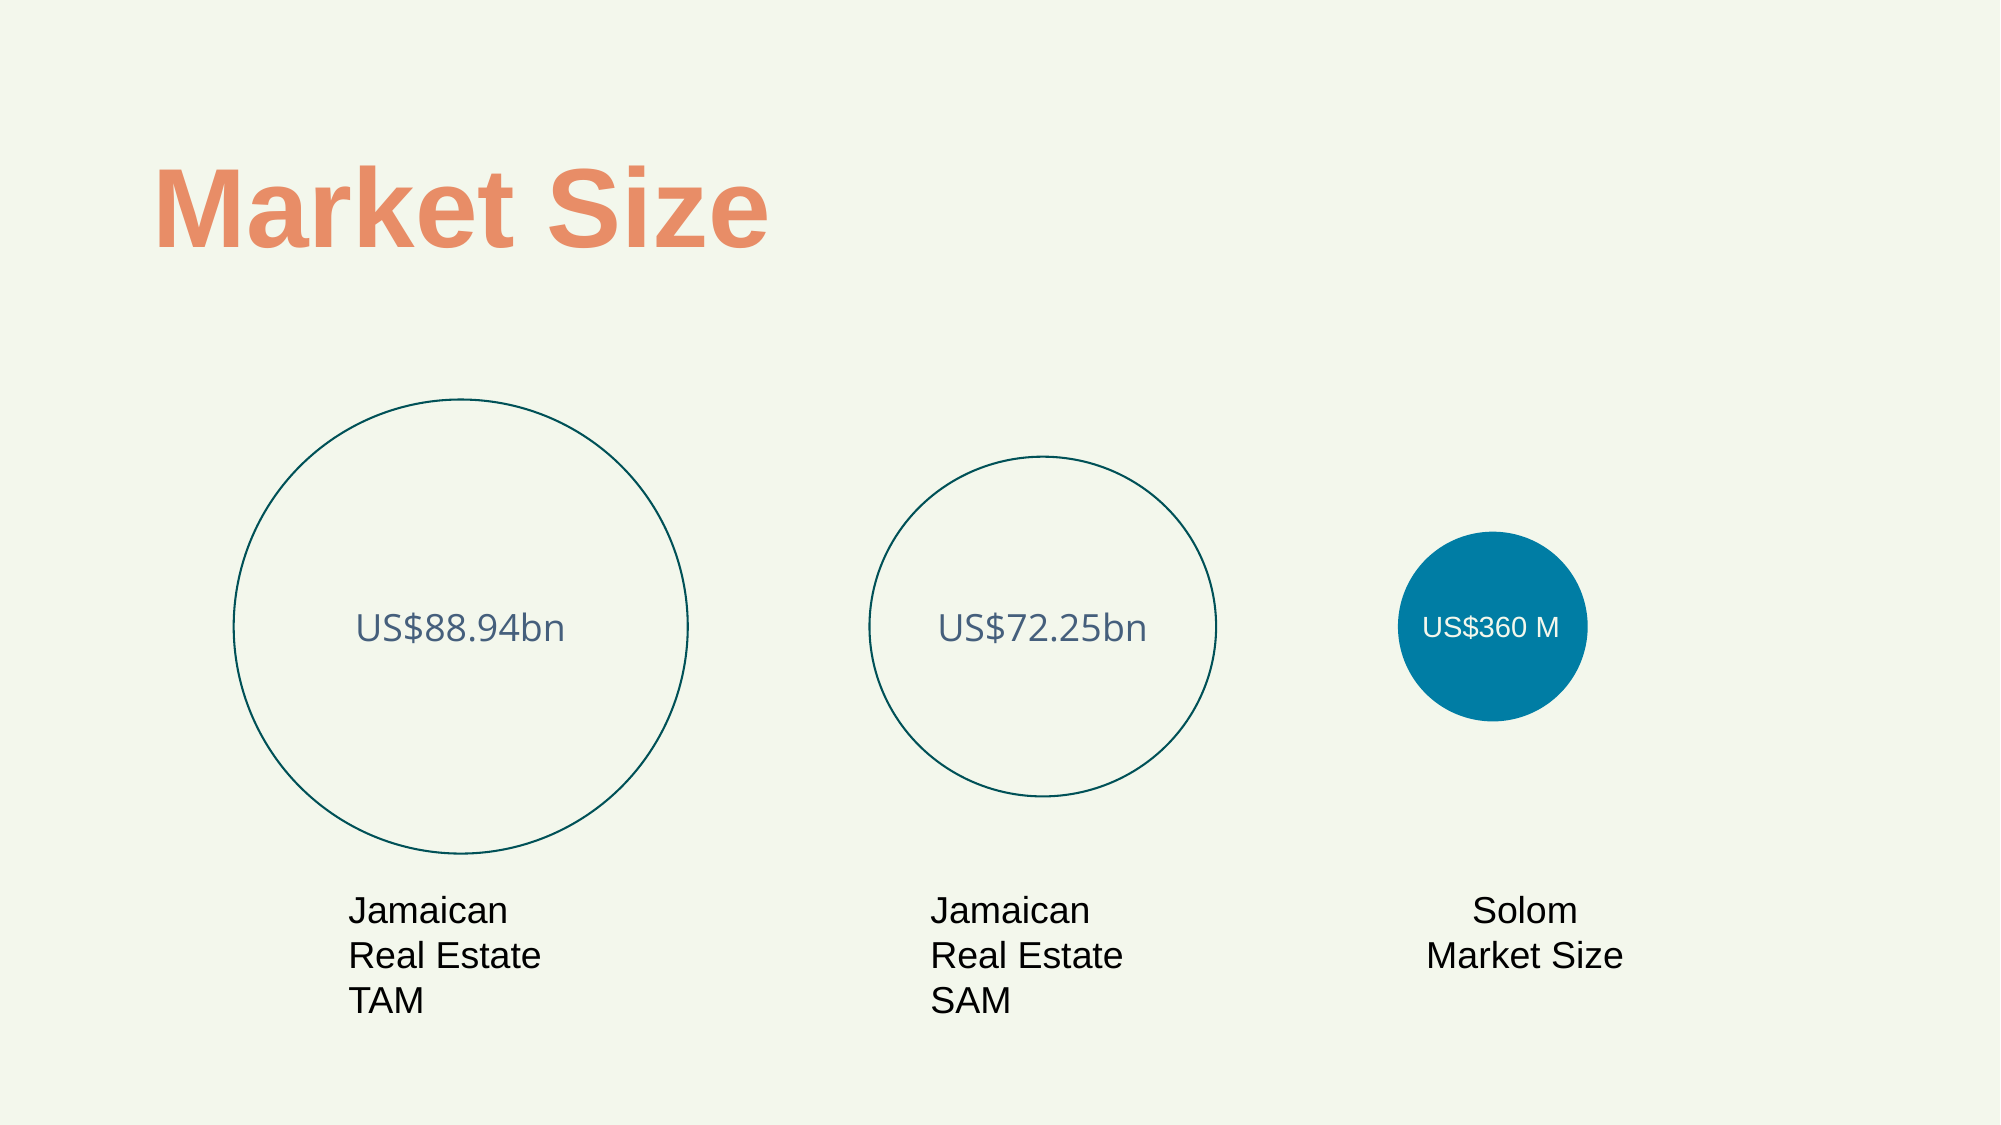

# Market Size
US$88.94bn
US$72.25bn

US$360 M
Jamaican Real Estate TAM
Jamaican Real Estate SAM
Solom Market Size